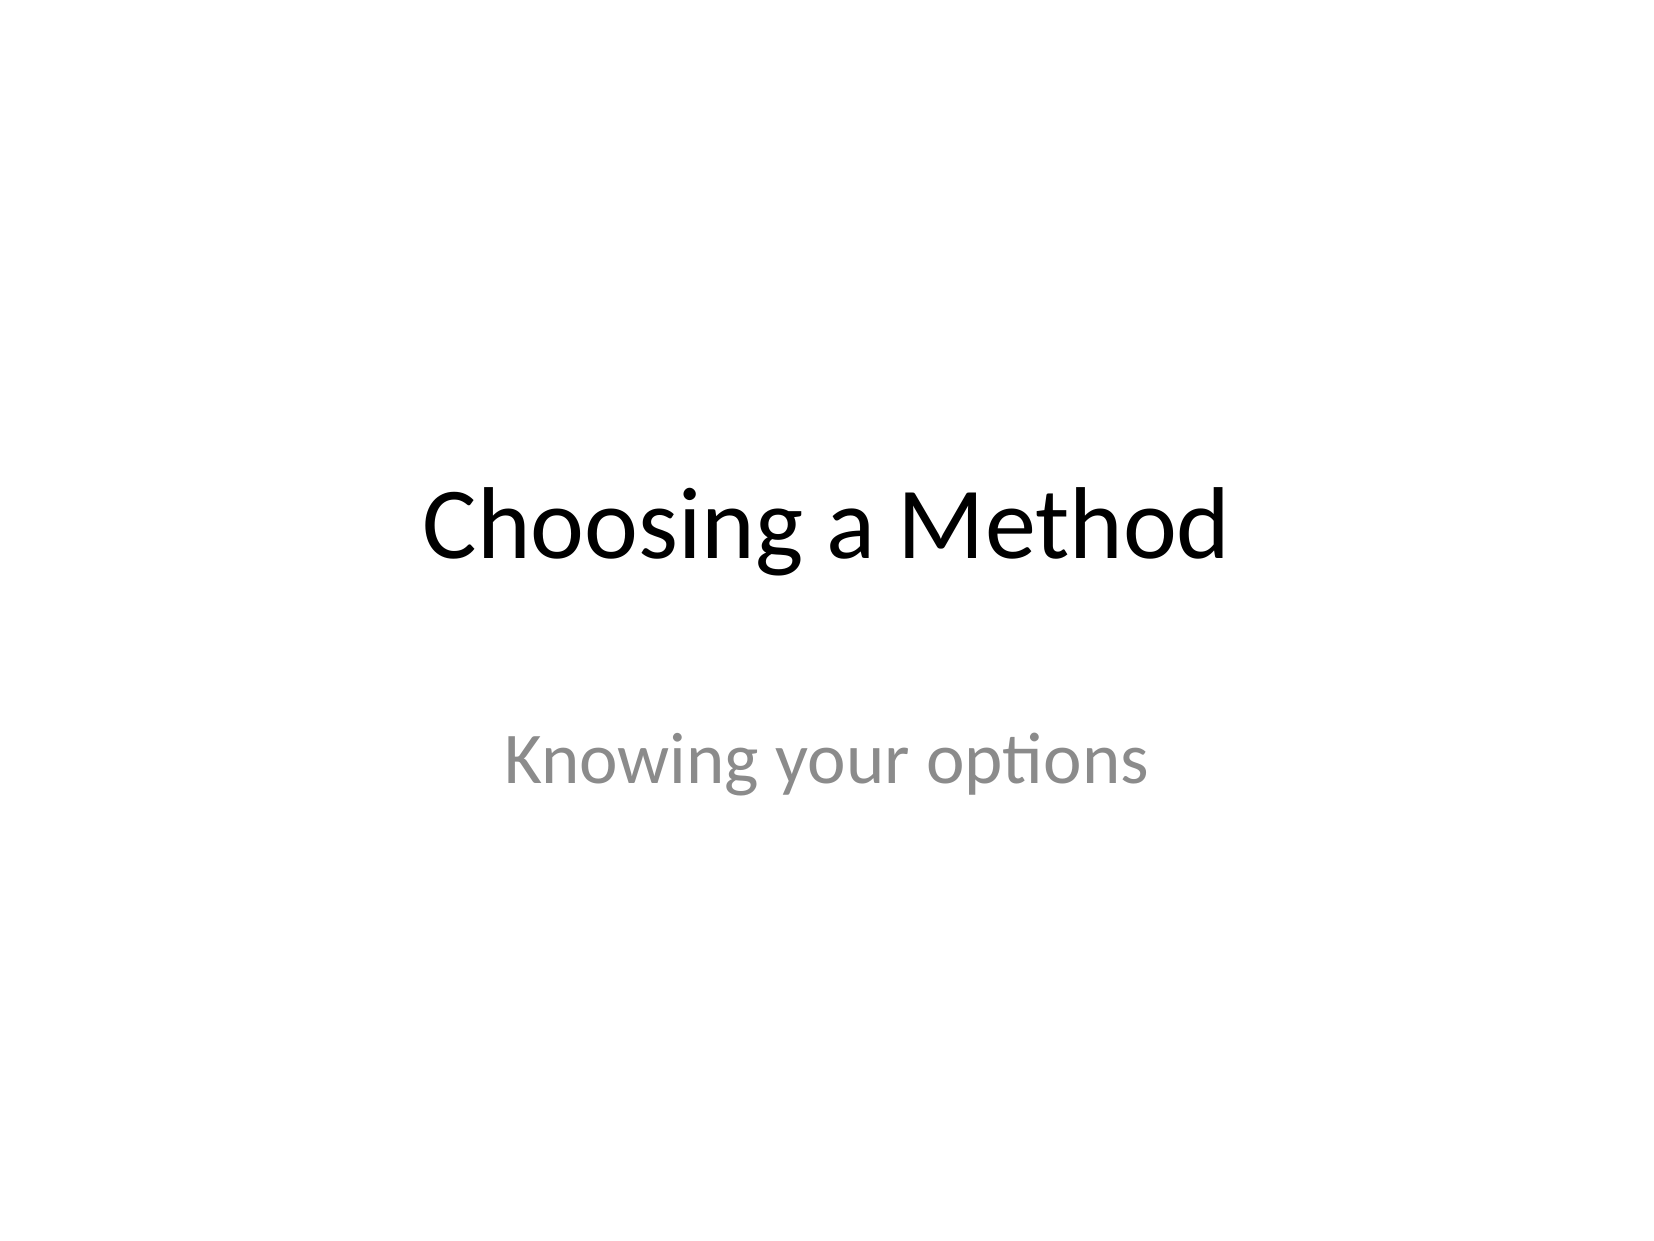

# Choosing a Method
Knowing your options